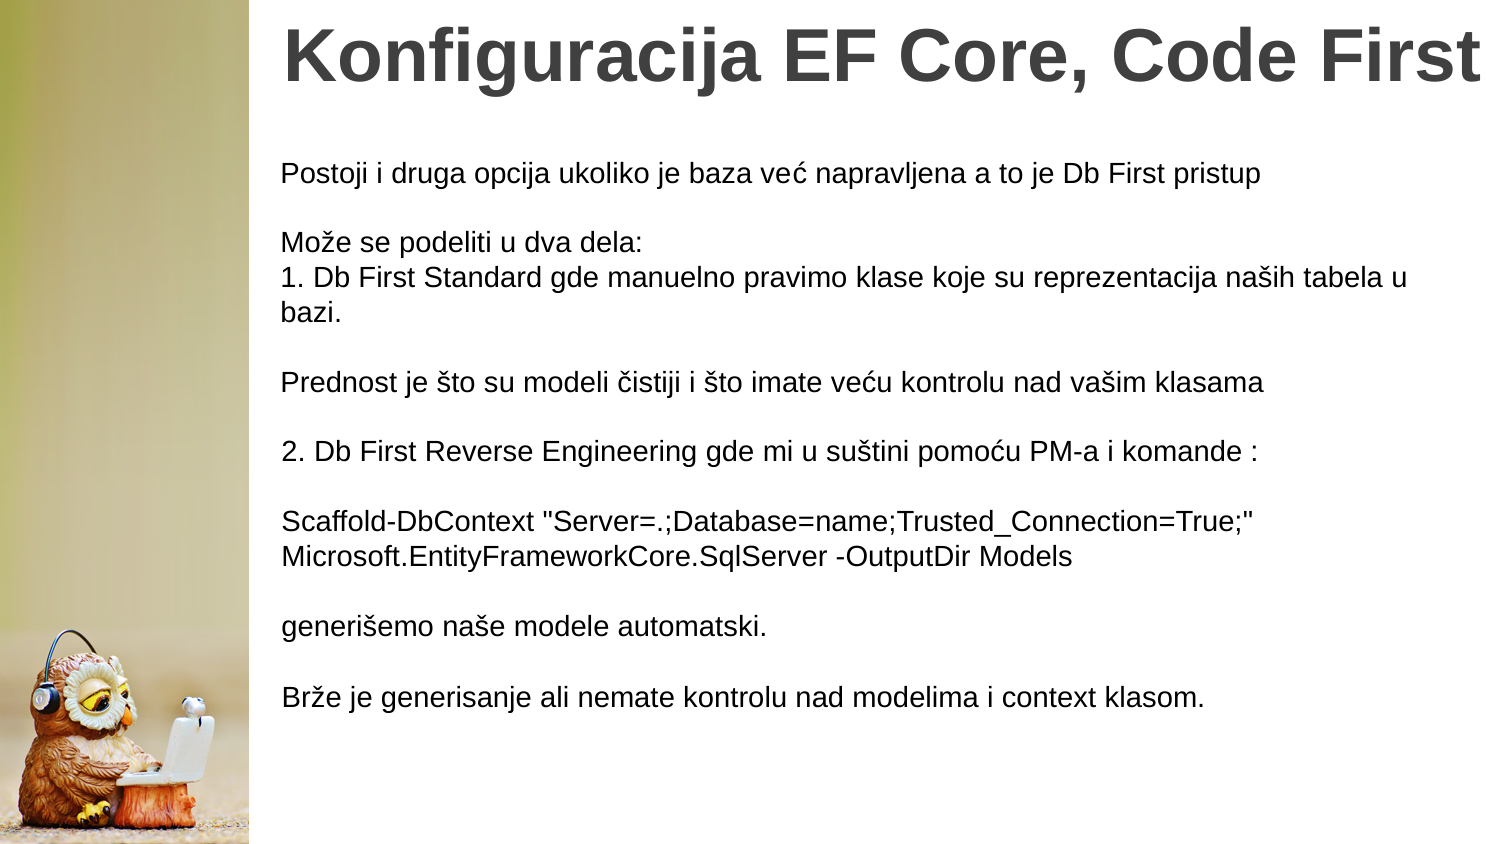

# Konfiguracija EF Core, Code First
Postoji i druga opcija ukoliko je baza već napravljena a to je Db First pristup
Može se podeliti u dva dela:
1. Db First Standard gde manuelno pravimo klase koje su reprezentacija naših tabela u  bazi.
Prednost je što su modeli čistiji i što imate veću kontrolu nad vašim klasama
2. Db First Reverse Engineering gde mi u suštini pomoću PM-a i komande :

Scaffold-DbContext "Server=.;Database=name;Trusted_Connection=True;"
Microsoft.EntityFrameworkCore.SqlServer -OutputDir Models
generišemo naše modele automatski.
Brže je generisanje ali nemate kontrolu nad modelima i context klasom.